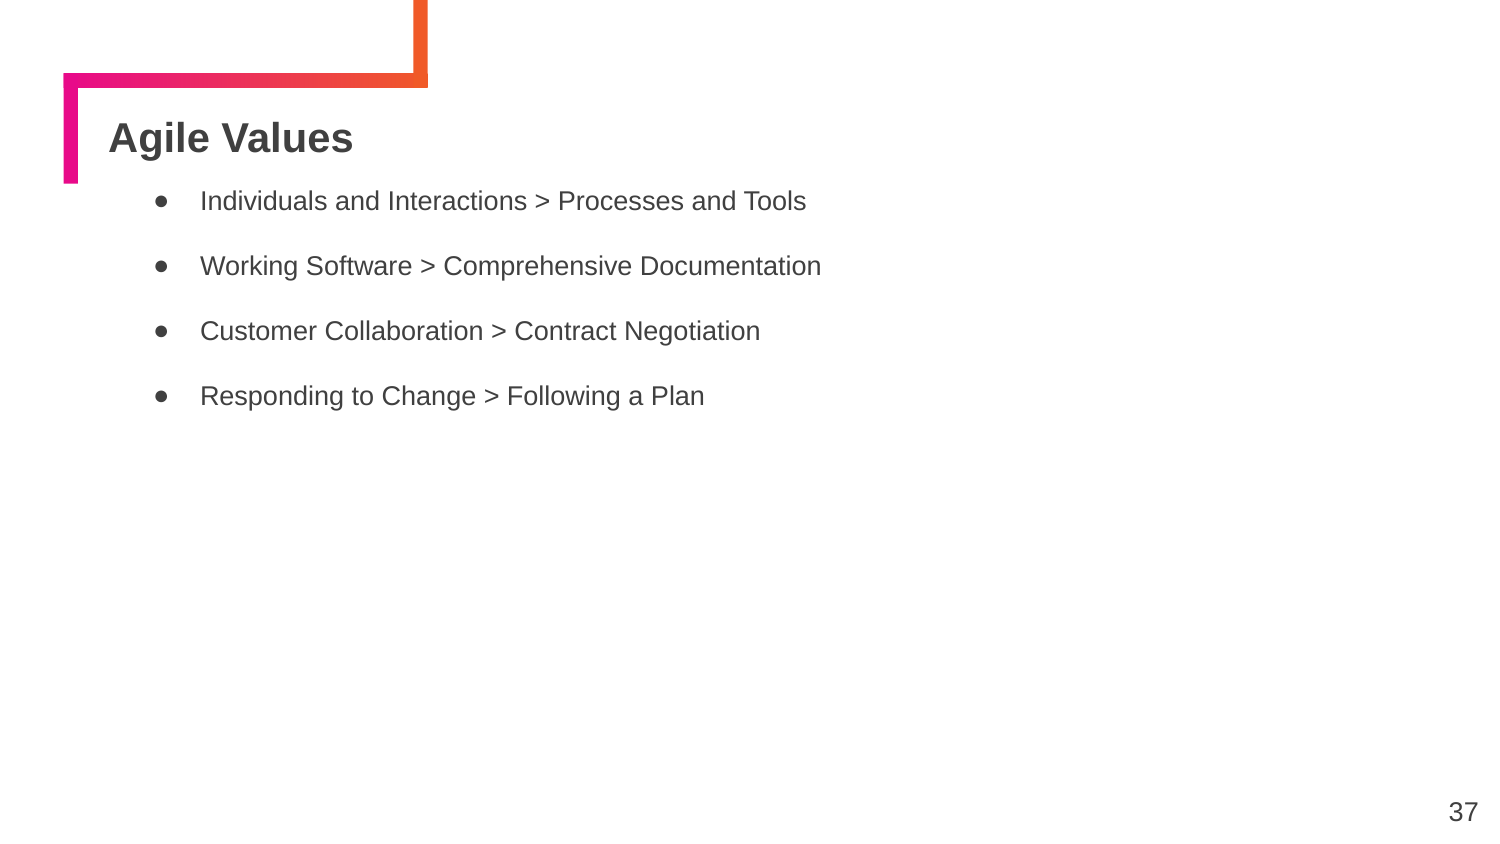

# Agile Values
Individuals and Interactions > Processes and Tools

Working Software > Comprehensive Documentation

Customer Collaboration > Contract Negotiation

Responding to Change > Following a Plan

37